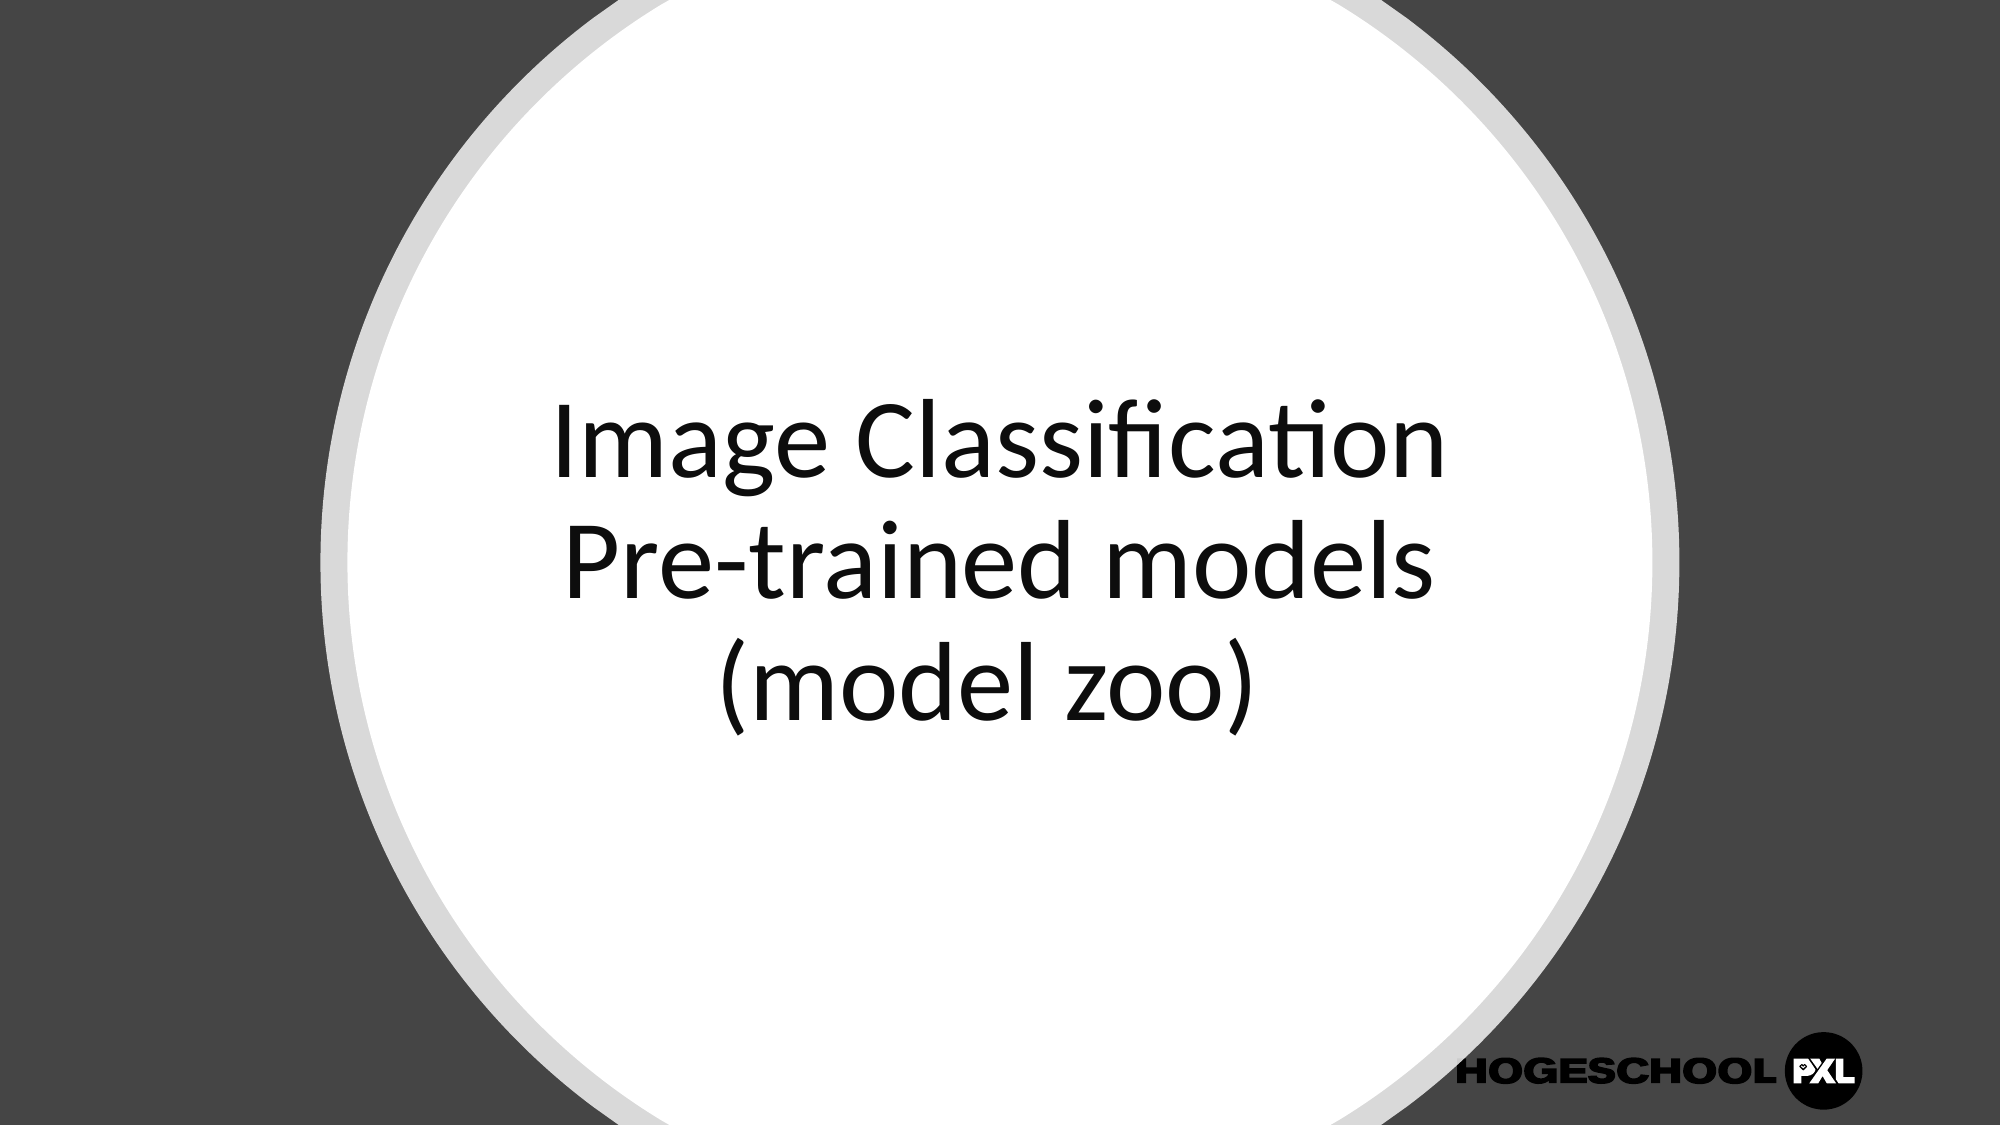

# Image Classification Pre-trained models (model zoo)